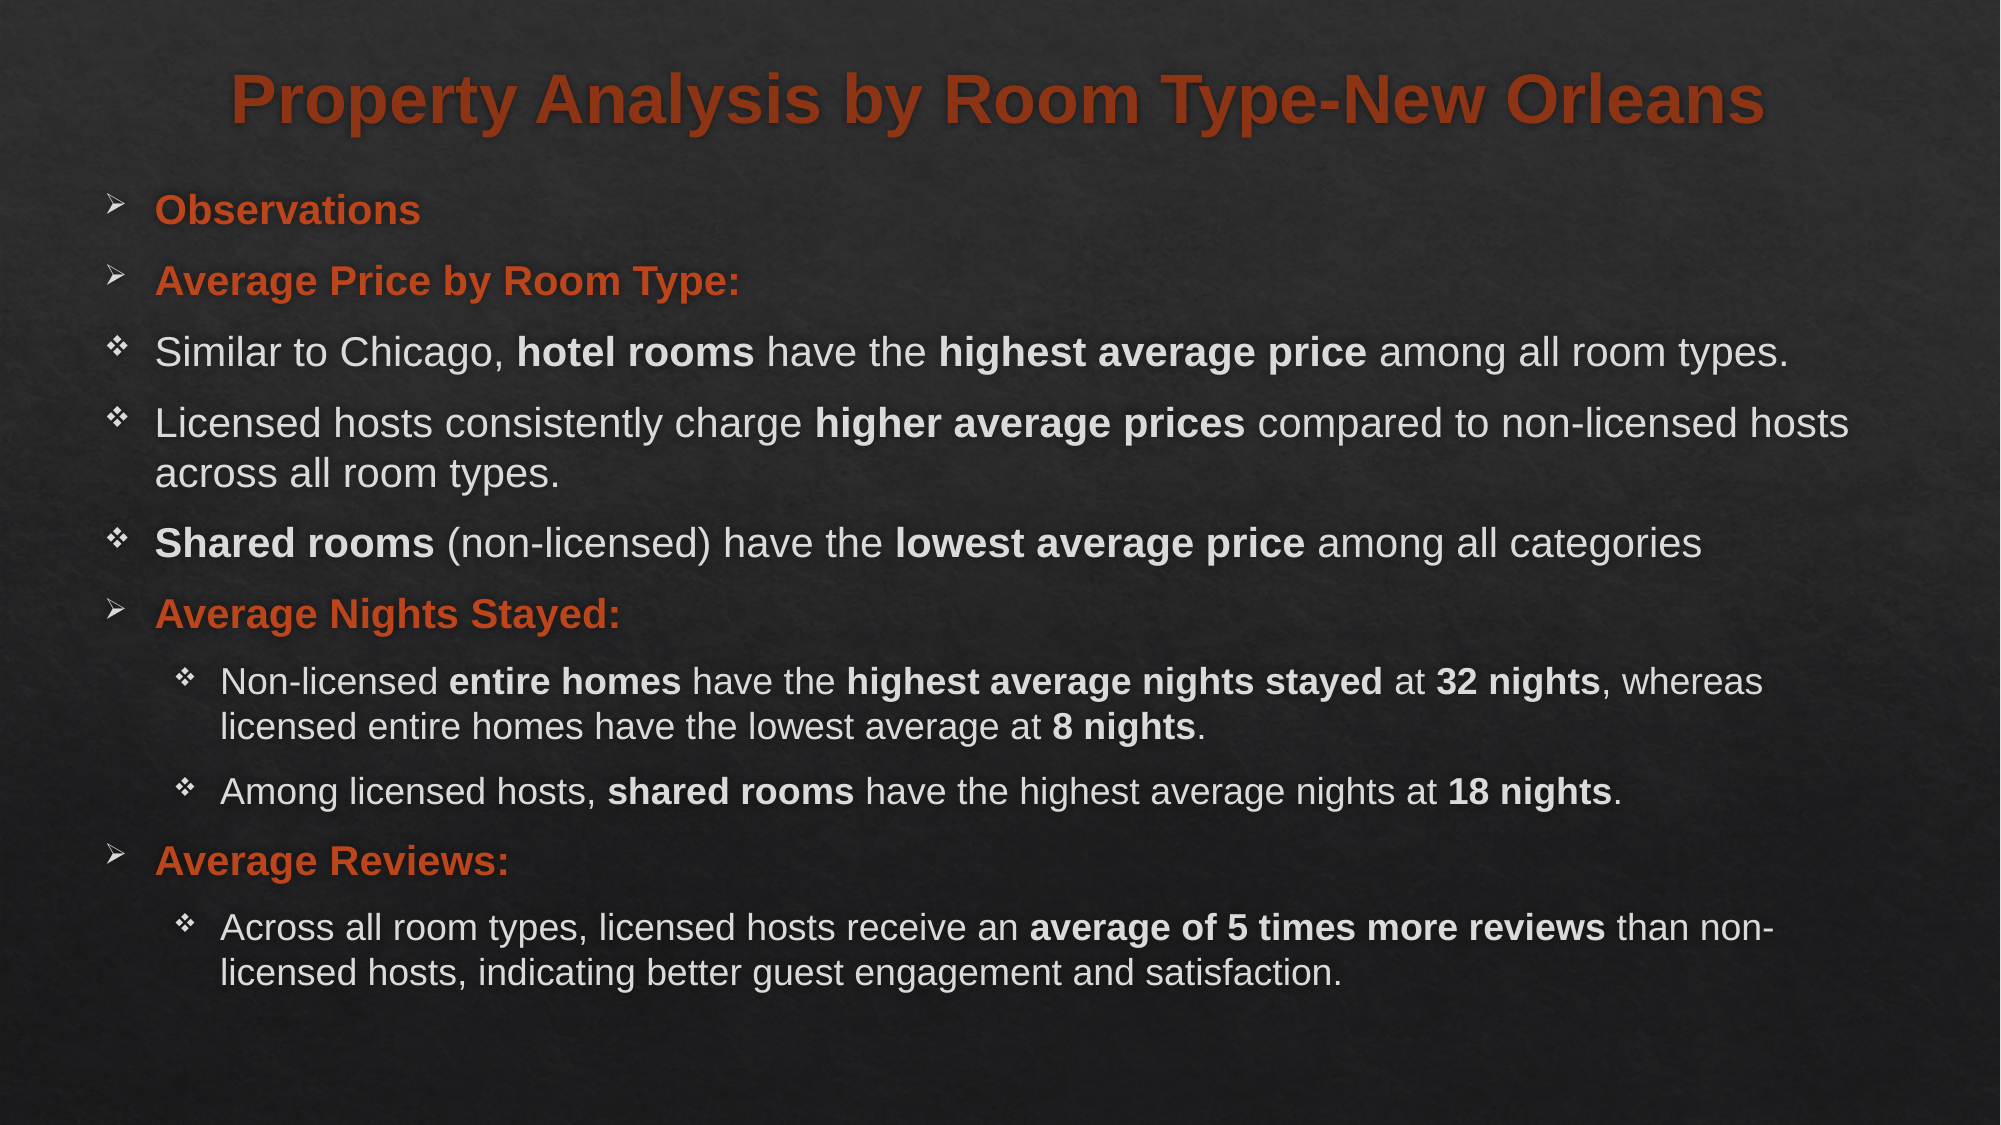

# Property Analysis by Room Type-New Orleans
Observations
Average Price by Room Type:
Similar to Chicago, hotel rooms have the highest average price among all room types.
Licensed hosts consistently charge higher average prices compared to non-licensed hosts across all room types.
Shared rooms (non-licensed) have the lowest average price among all categories
Average Nights Stayed:
Non-licensed entire homes have the highest average nights stayed at 32 nights, whereas licensed entire homes have the lowest average at 8 nights.
Among licensed hosts, shared rooms have the highest average nights at 18 nights.
Average Reviews:
Across all room types, licensed hosts receive an average of 5 times more reviews than non-licensed hosts, indicating better guest engagement and satisfaction.